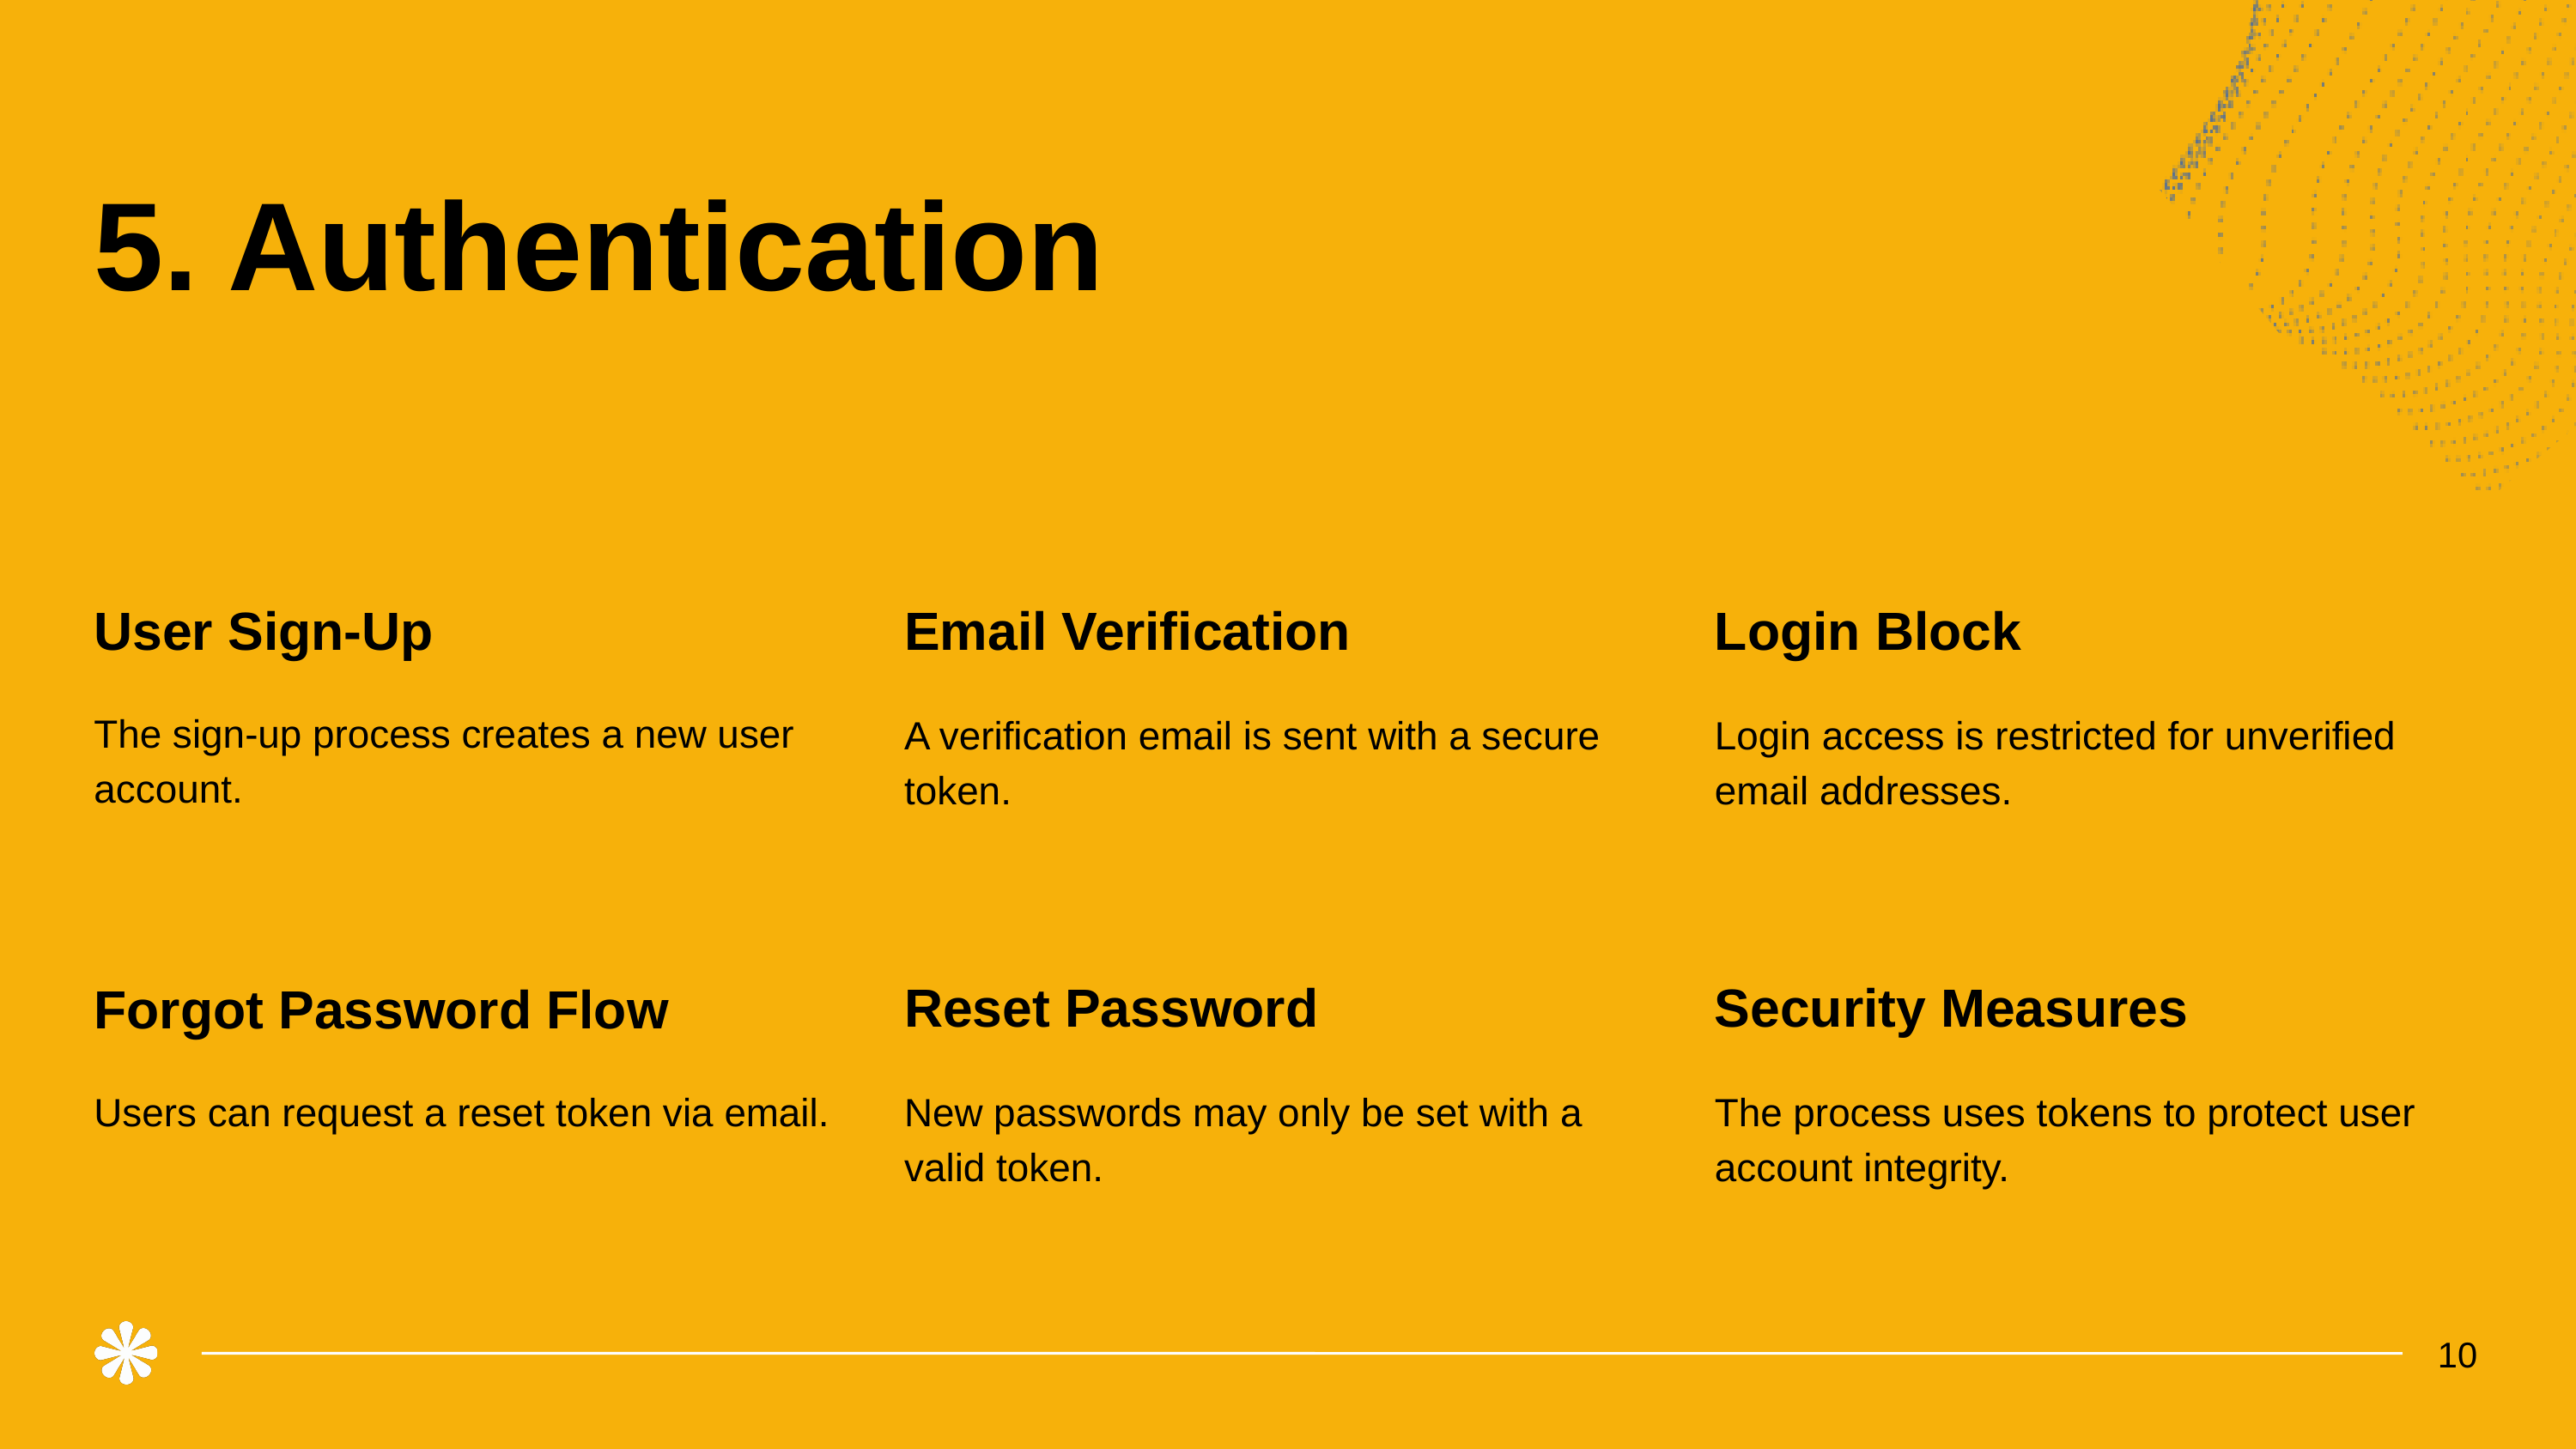

5. Authentication
User Sign-Up
The sign-up process creates a new user account.
Email Verification
A verification email is sent with a secure token.
Login Block
Login access is restricted for unverified email addresses.
Reset Password
New passwords may only be set with a valid token.
Security Measures
The process uses tokens to protect user account integrity.
Forgot Password Flow
Users can request a reset token via email.

10